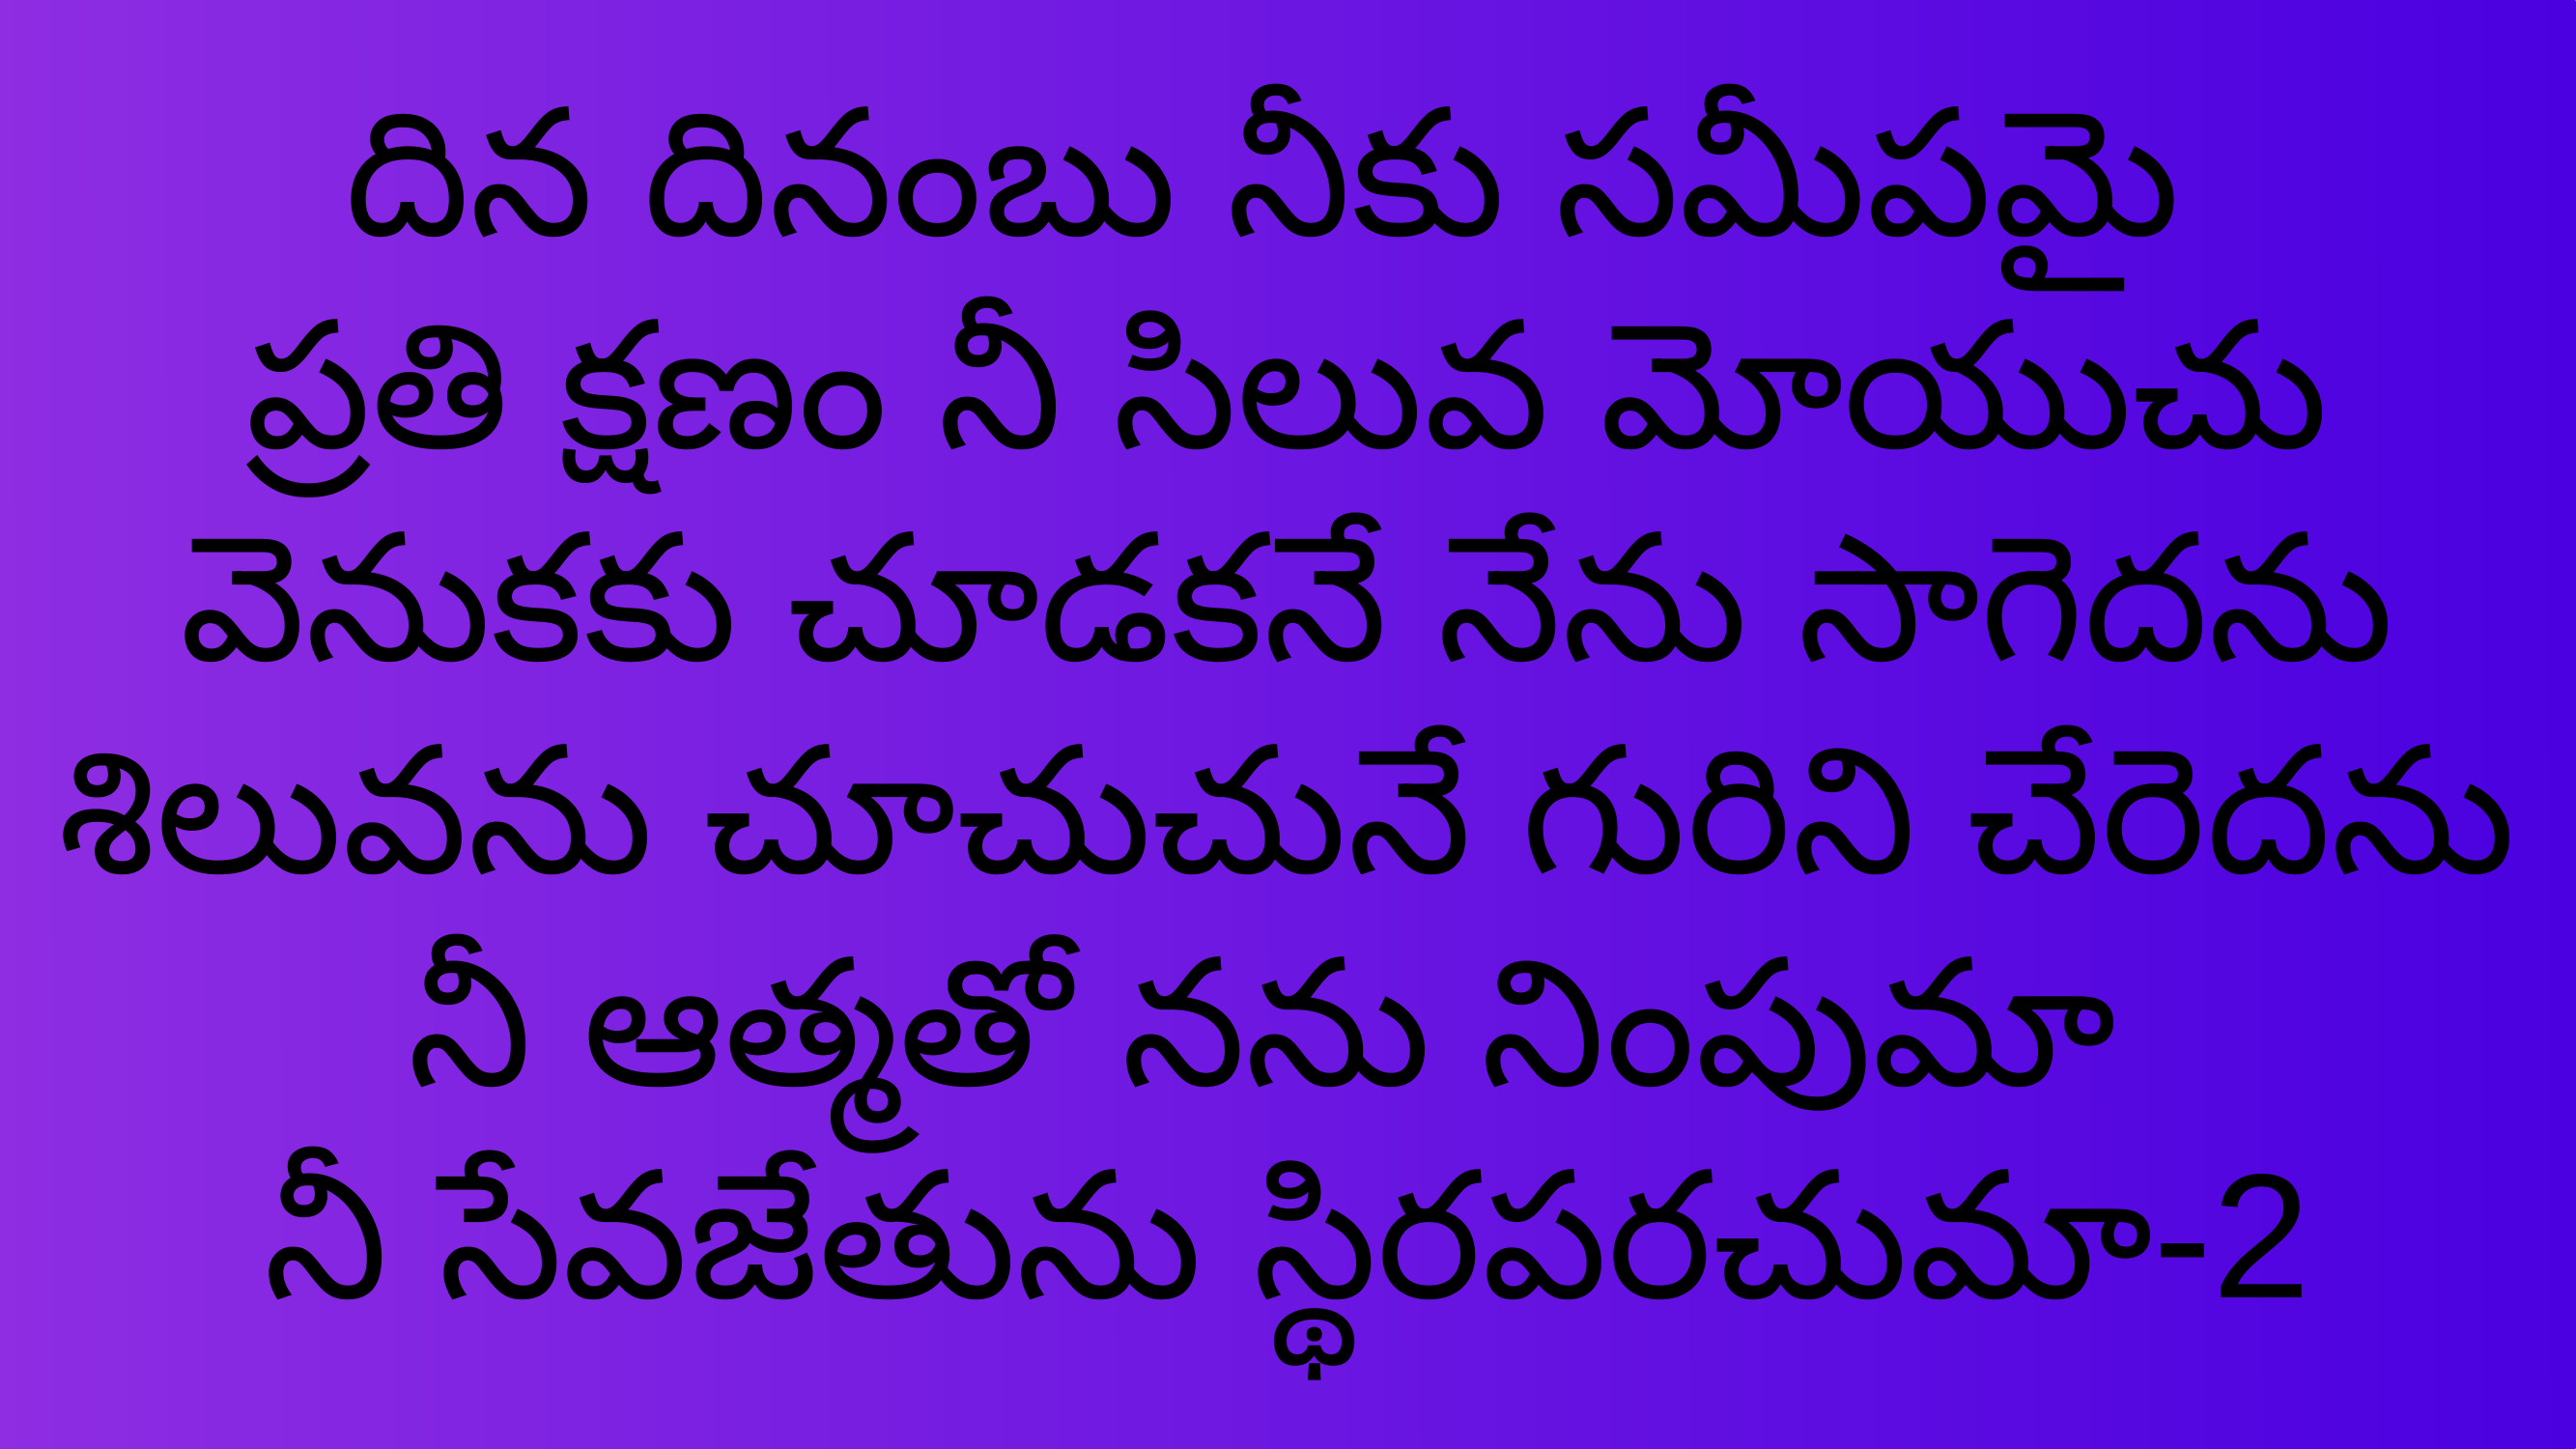

దిన దినంబు నీకు సమీపమై
ప్రతి క్షణం నీ సిలువ మోయుచు
వెనుకకు చూడకనే నేను సాగెదను
శిలువను చూచుచునే గురిని చేరెదను
నీ ఆత్మతో నను నింపుమా
నీ సేవజేతును స్థిరపరచుమా-2